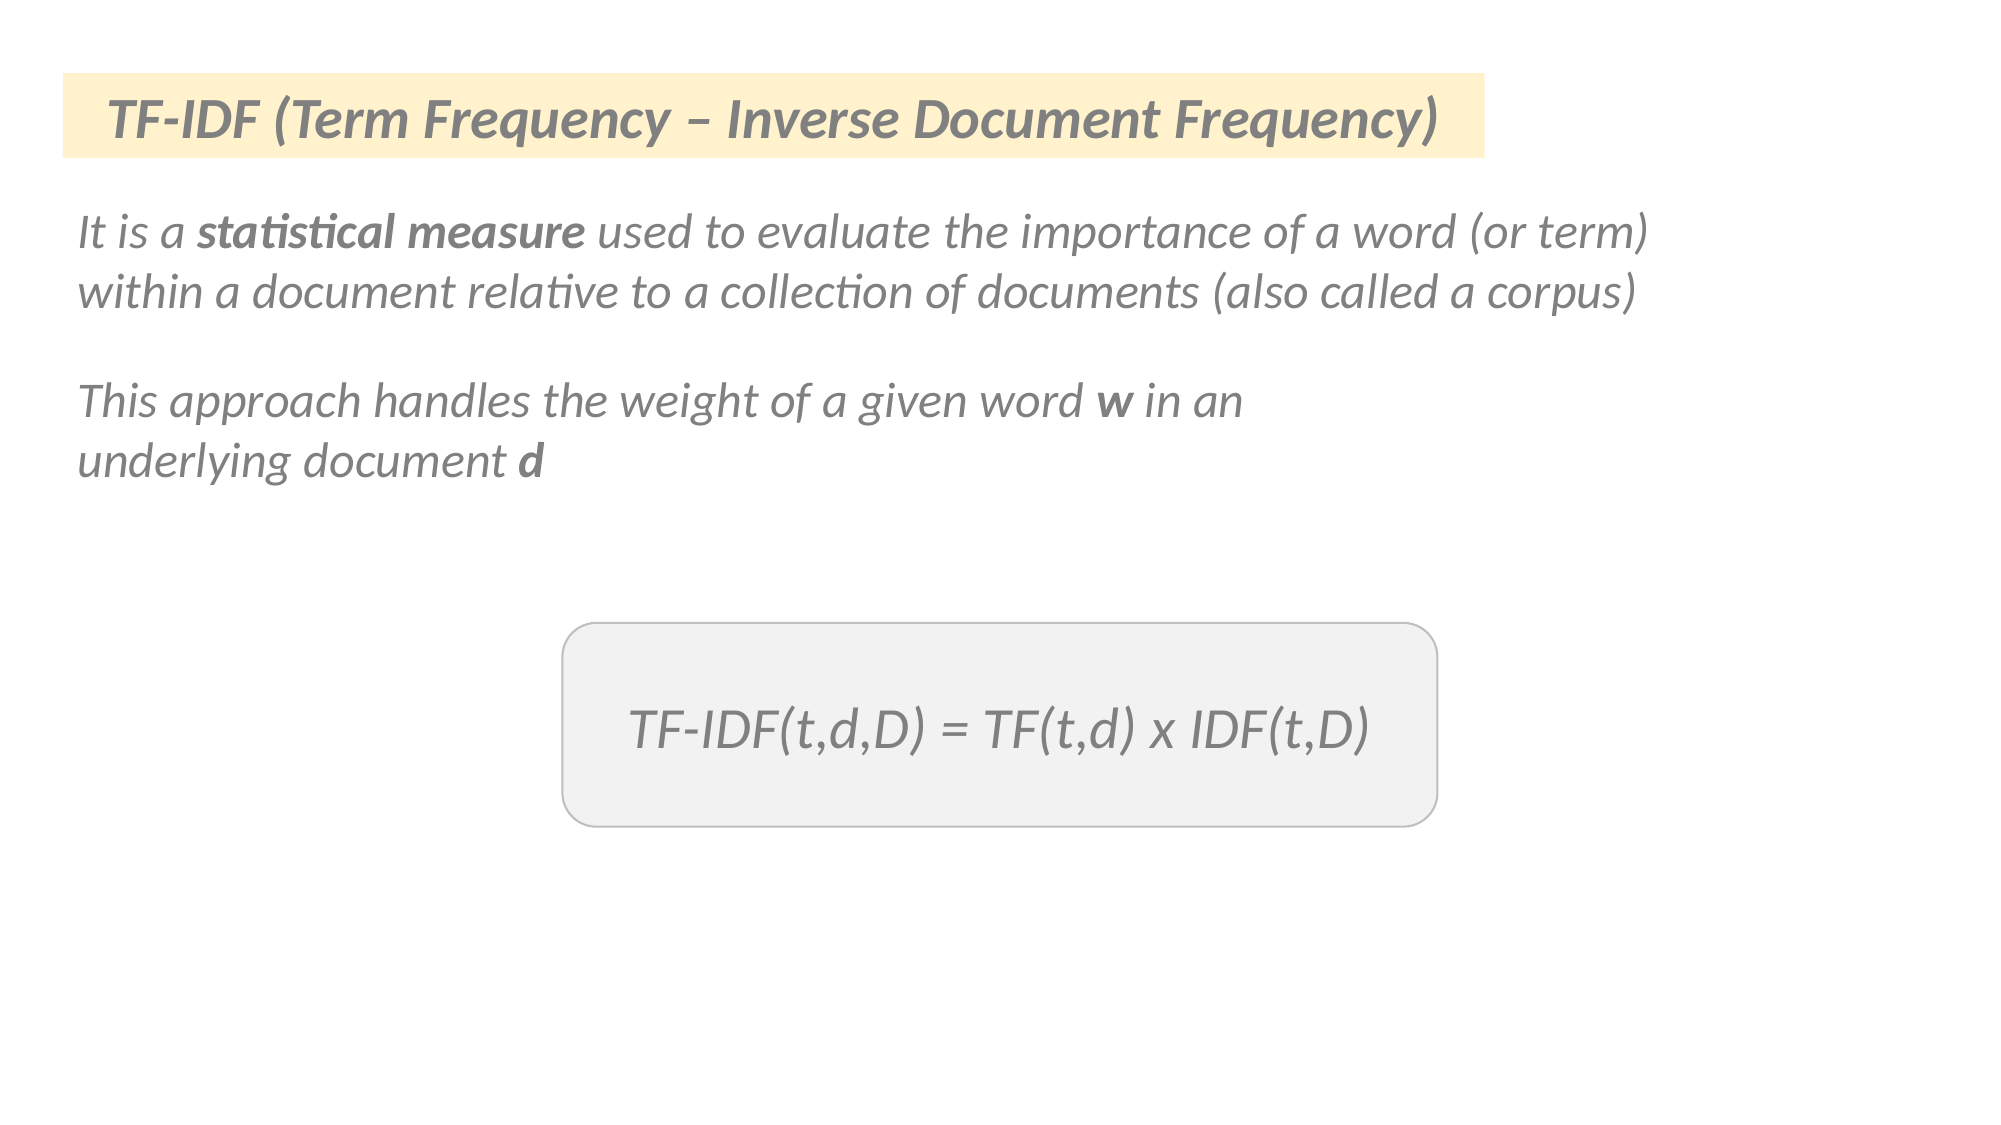

TF-IDF (Term Frequency – Inverse Document Frequency)
It is a statistical measure used to evaluate the importance of a word (or term) within a document relative to a collection of documents (also called a corpus)
This approach handles the weight of a given word w in an underlying document d
TF-IDF(t,d,D) = TF(t,d) x IDF(t,D)